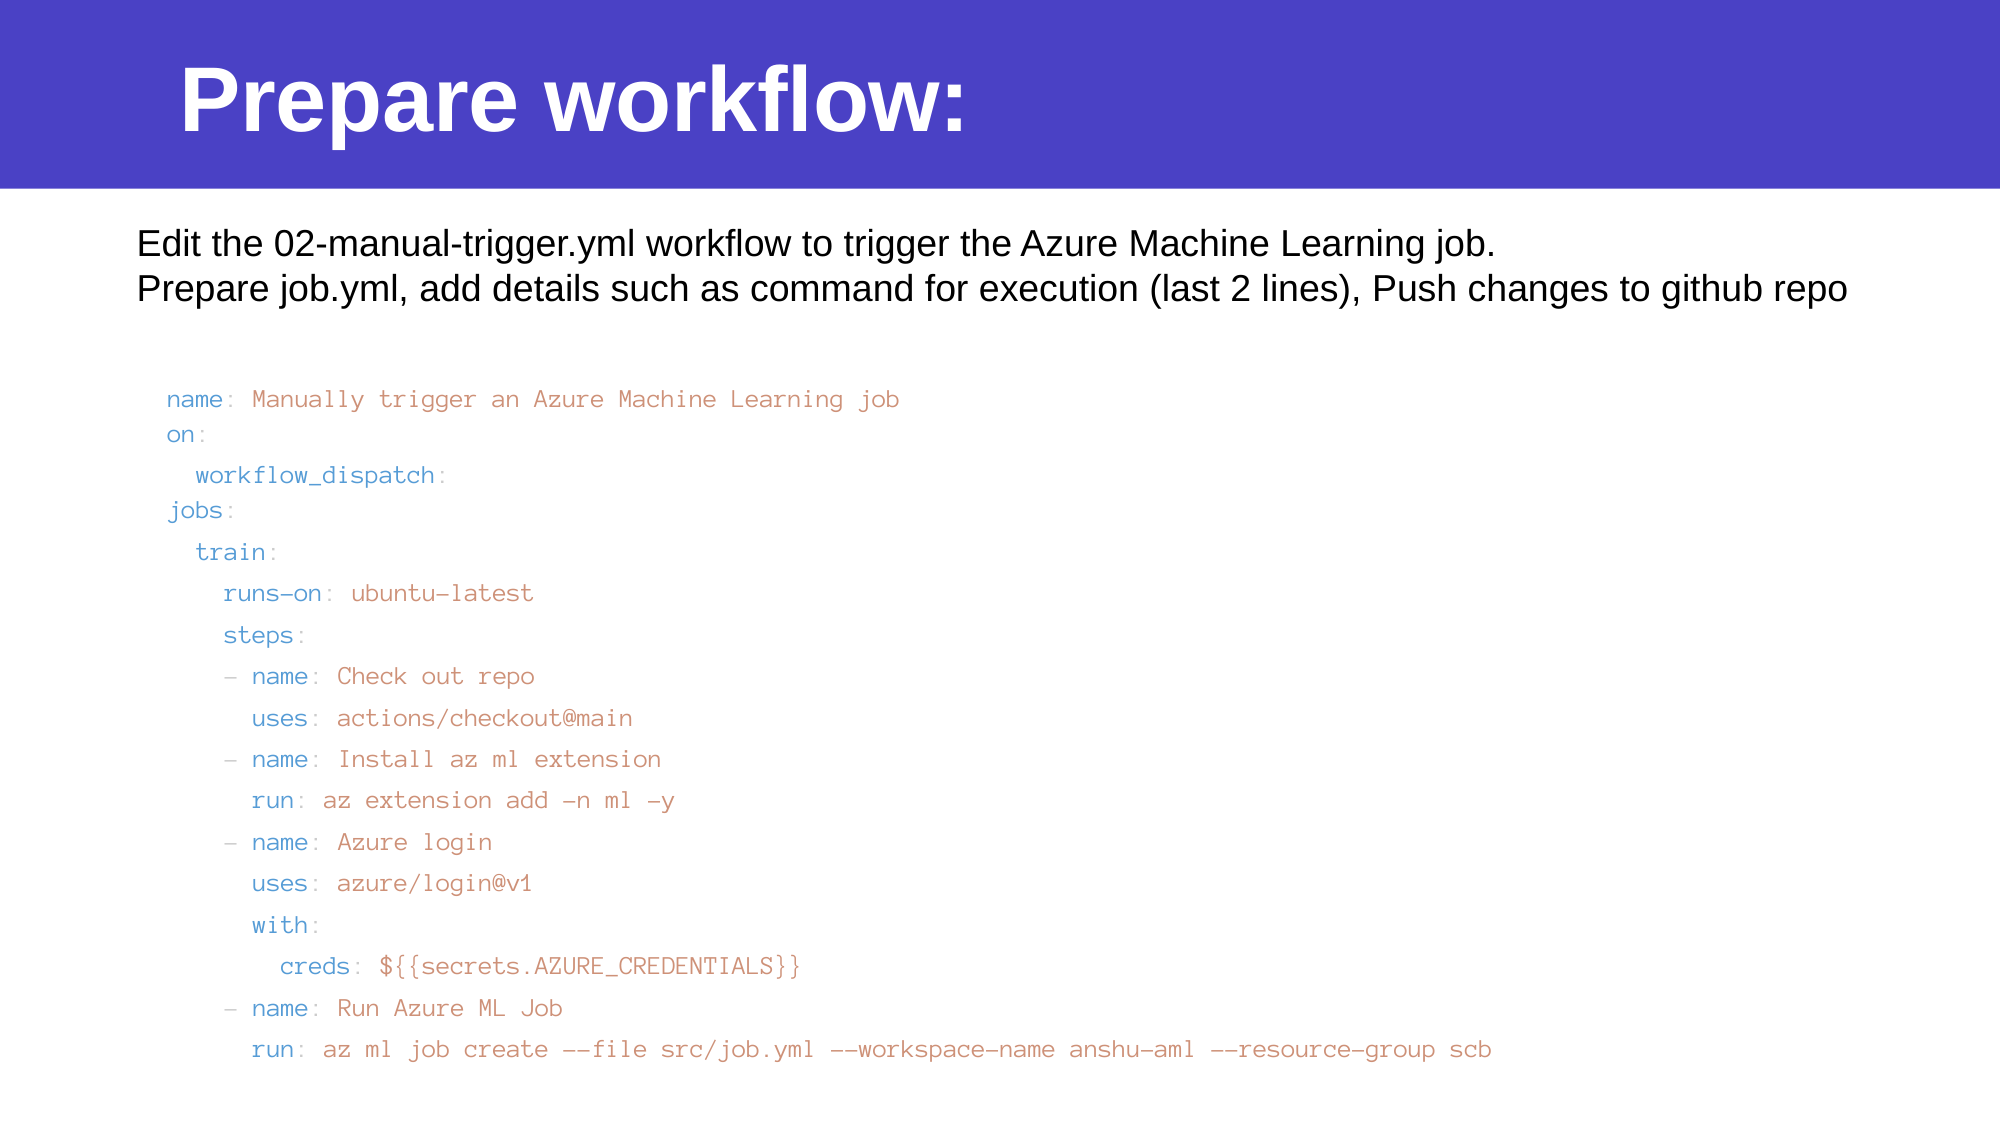

# Prepare workflow:
Edit the 02-manual-trigger.yml workflow to trigger the Azure Machine Learning job.
Prepare job.yml, add details such as command for execution (last 2 lines), Push changes to github repo
name: Manually trigger an Azure Machine Learning job
on:
  workflow_dispatch:
jobs:
  train:
    runs-on: ubuntu-latest
    steps:
    - name: Check out repo
      uses: actions/checkout@main
    - name: Install az ml extension
      run: az extension add -n ml -y
    - name: Azure login
      uses: azure/login@v1
      with:
        creds: ${{secrets.AZURE_CREDENTIALS}}
    - name: Run Azure ML Job
      run: az ml job create --file src/job.yml --workspace-name anshu-aml --resource-group scb